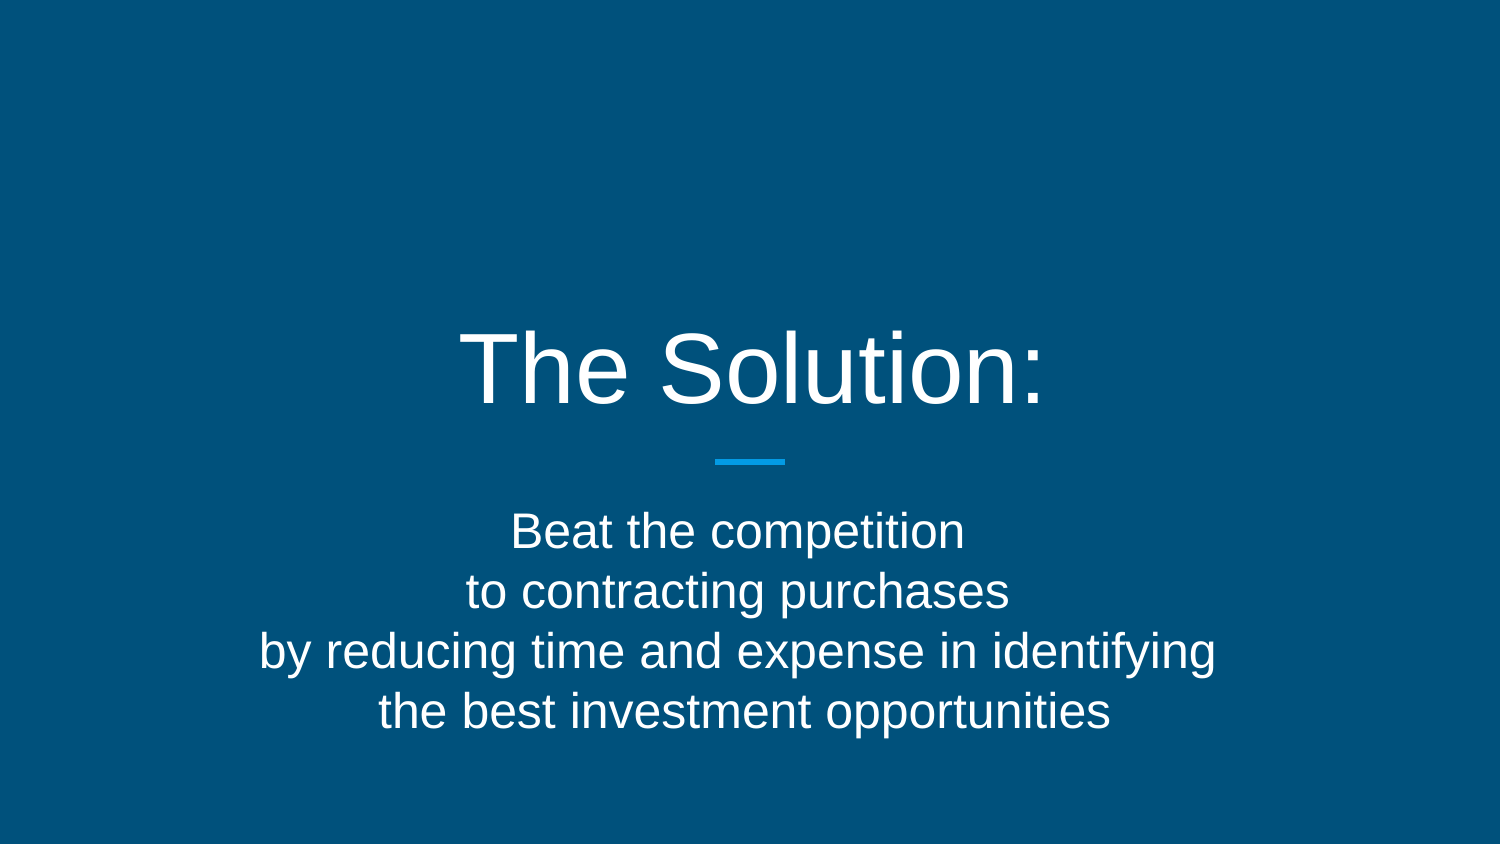

# The Solution:
Beat the competition
to contracting purchases
by reducing time and expense in identifying
the best investment opportunities